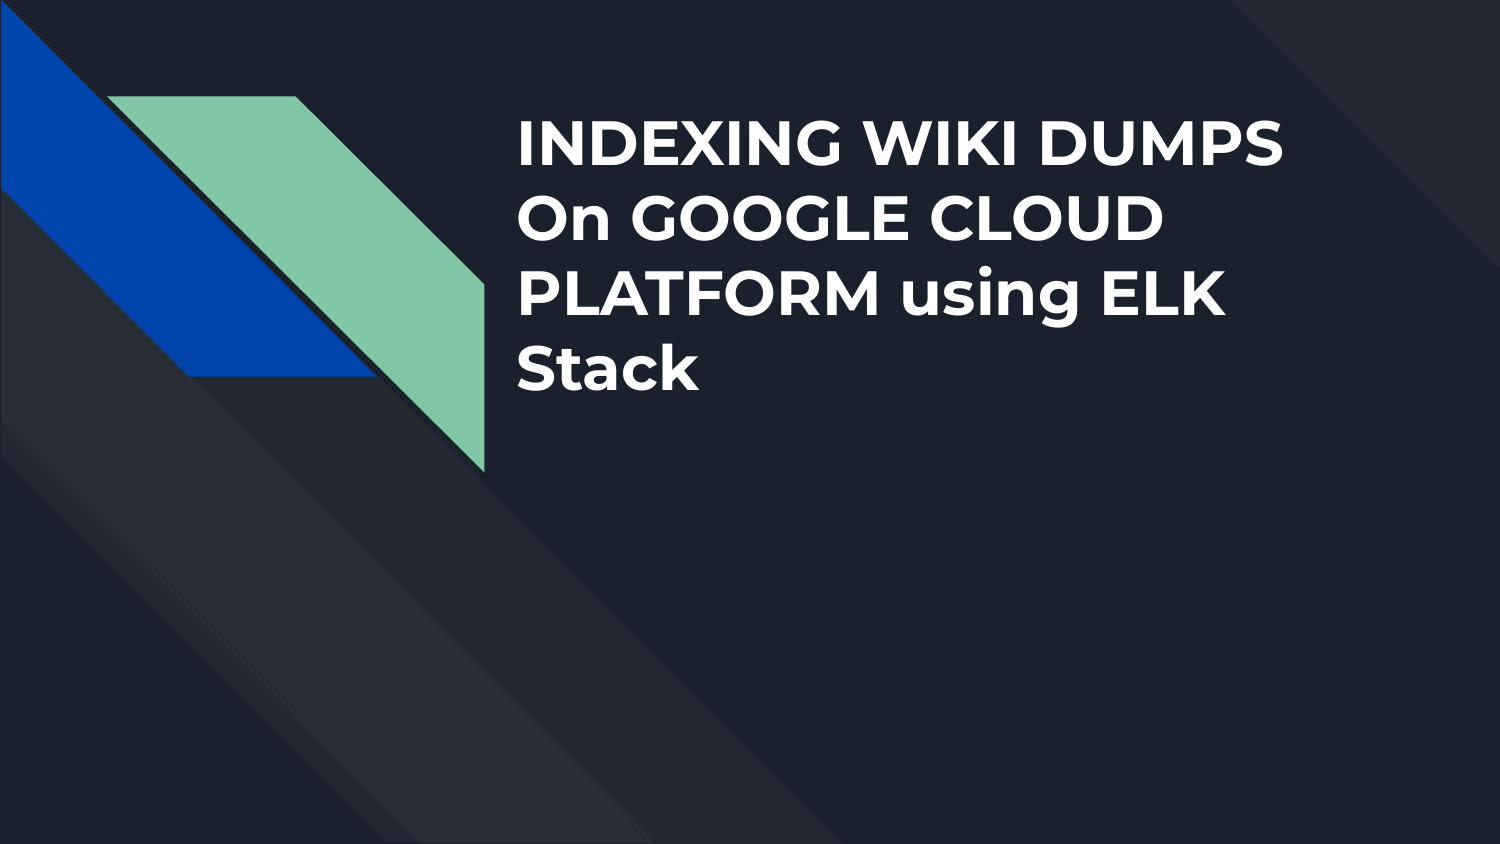

# INDEXING WIKI DUMPS On GOOGLE CLOUD PLATFORM using ELK Stack